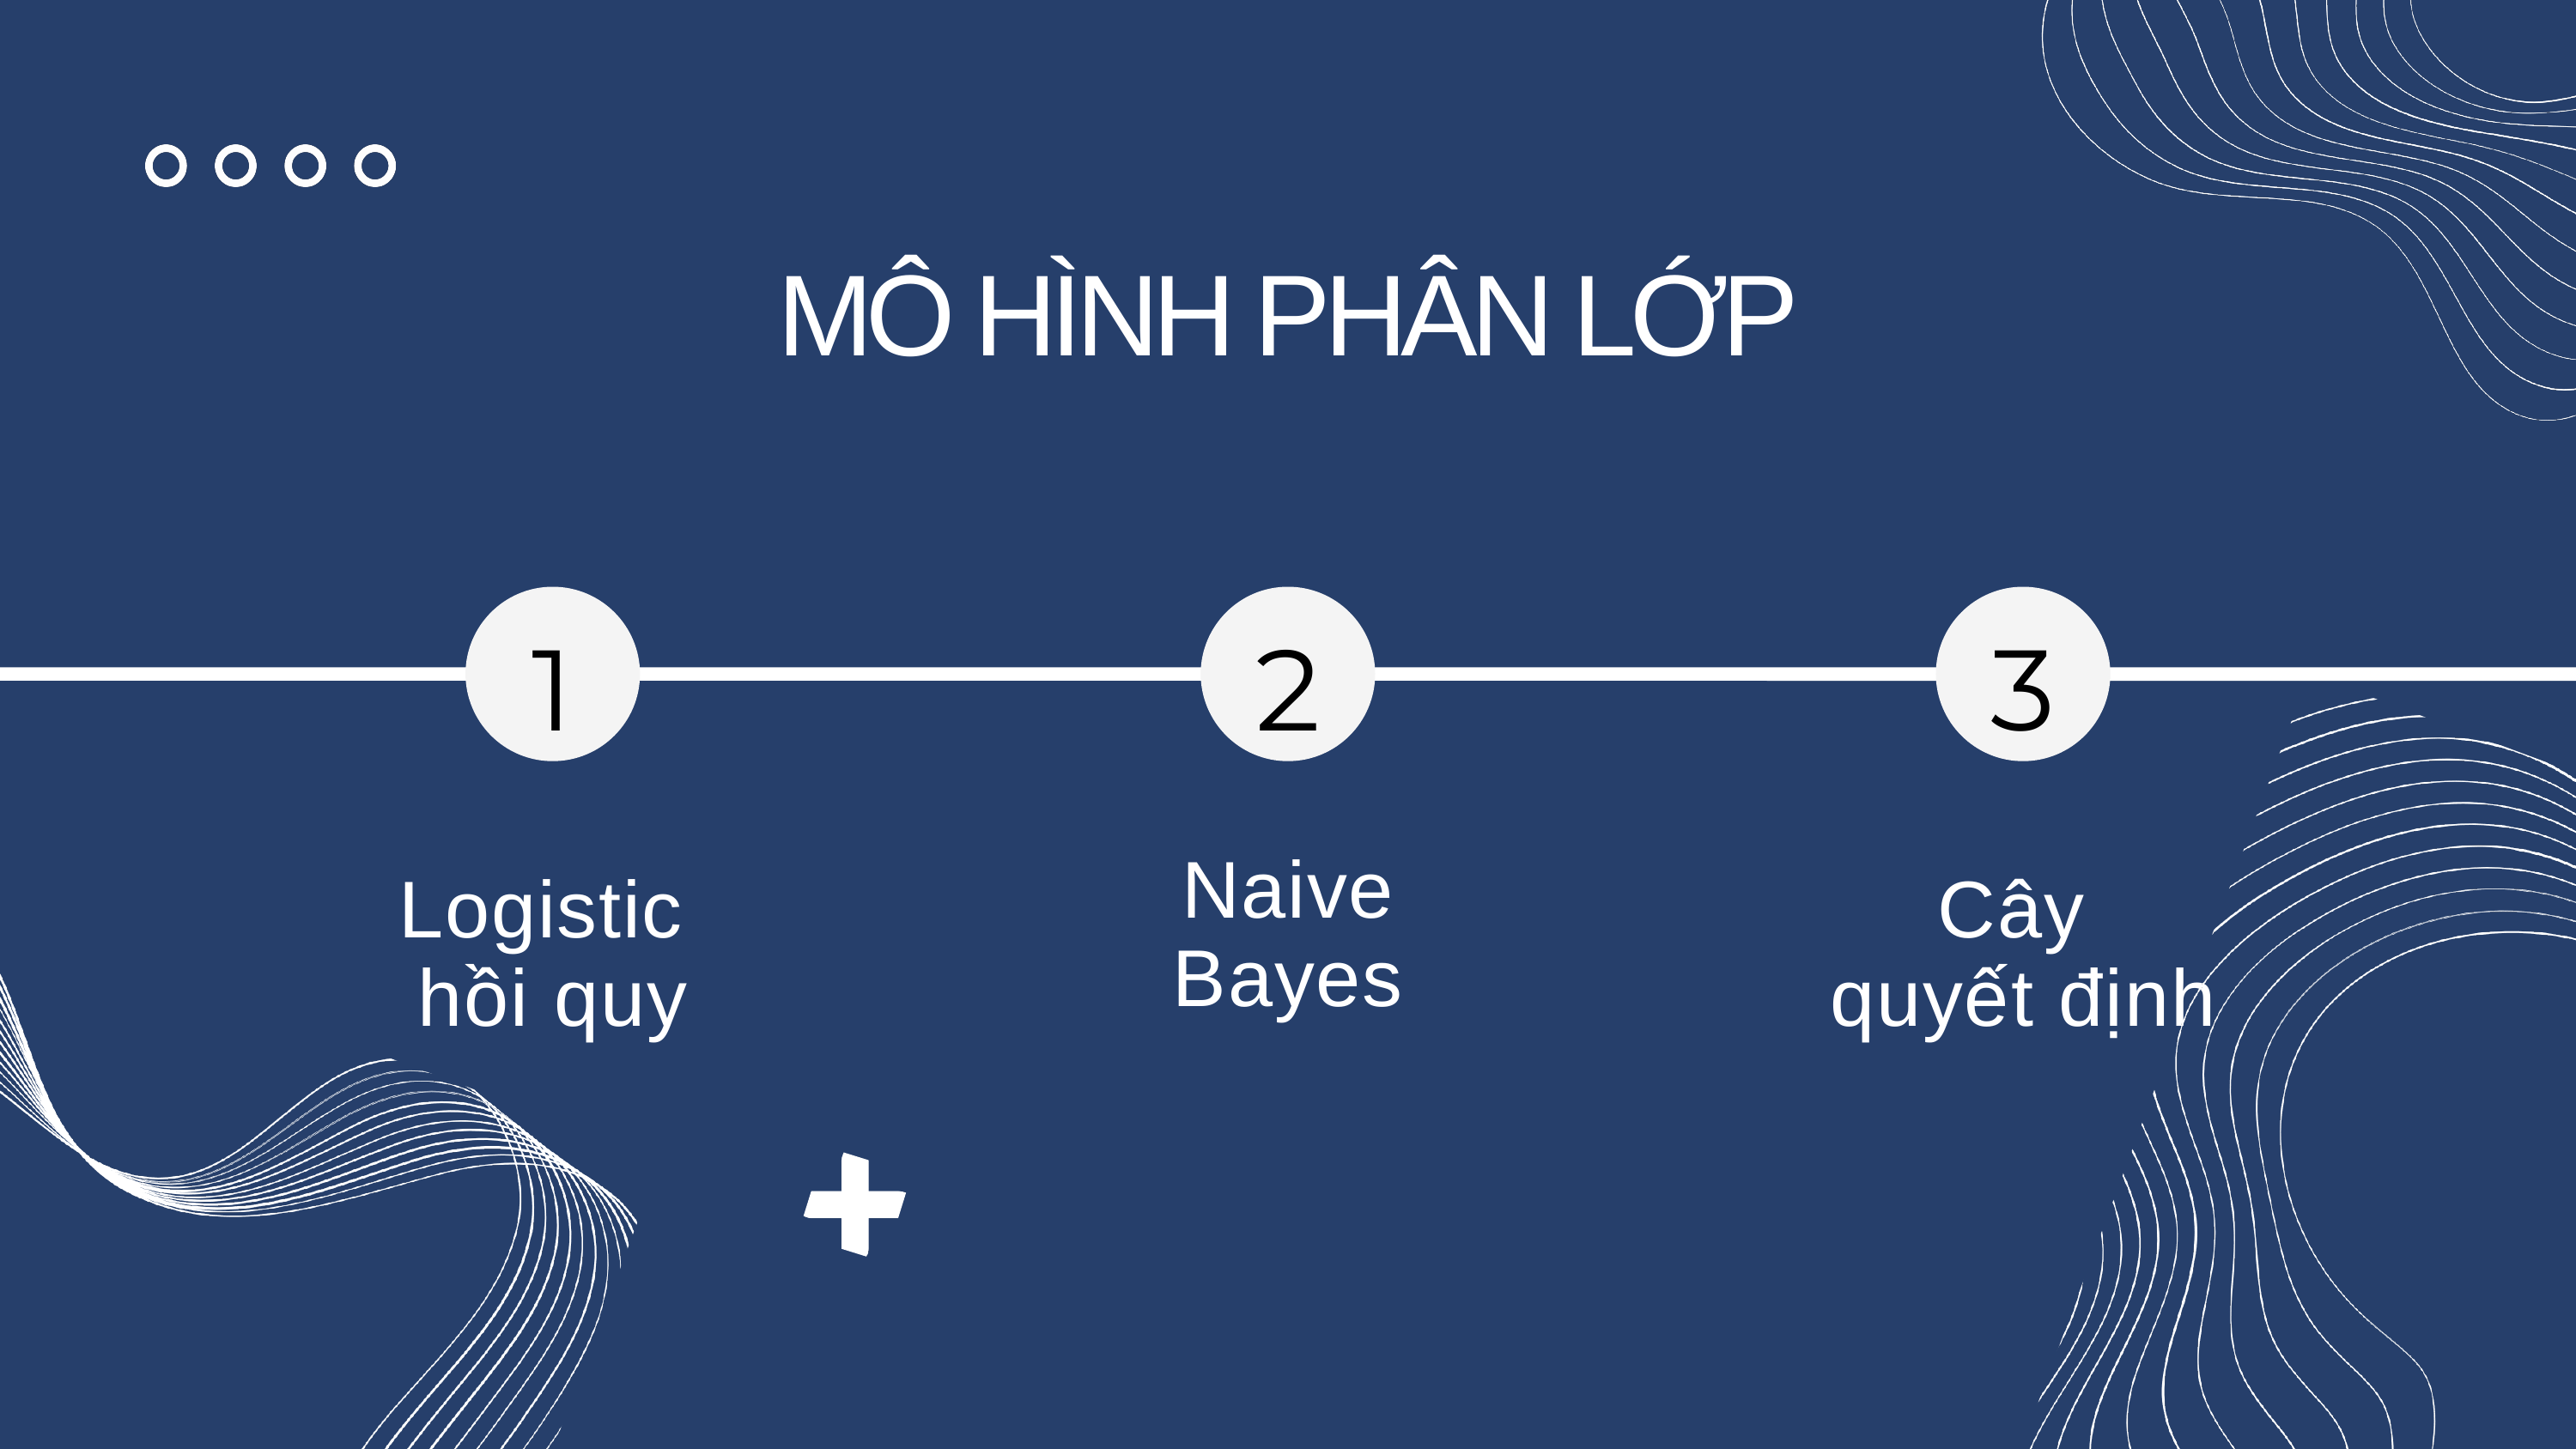

MÔ HÌNH PHÂN LỚP

1
2
3

Naive
Bayes
Logistic
hồi quy
Cây
quyết định